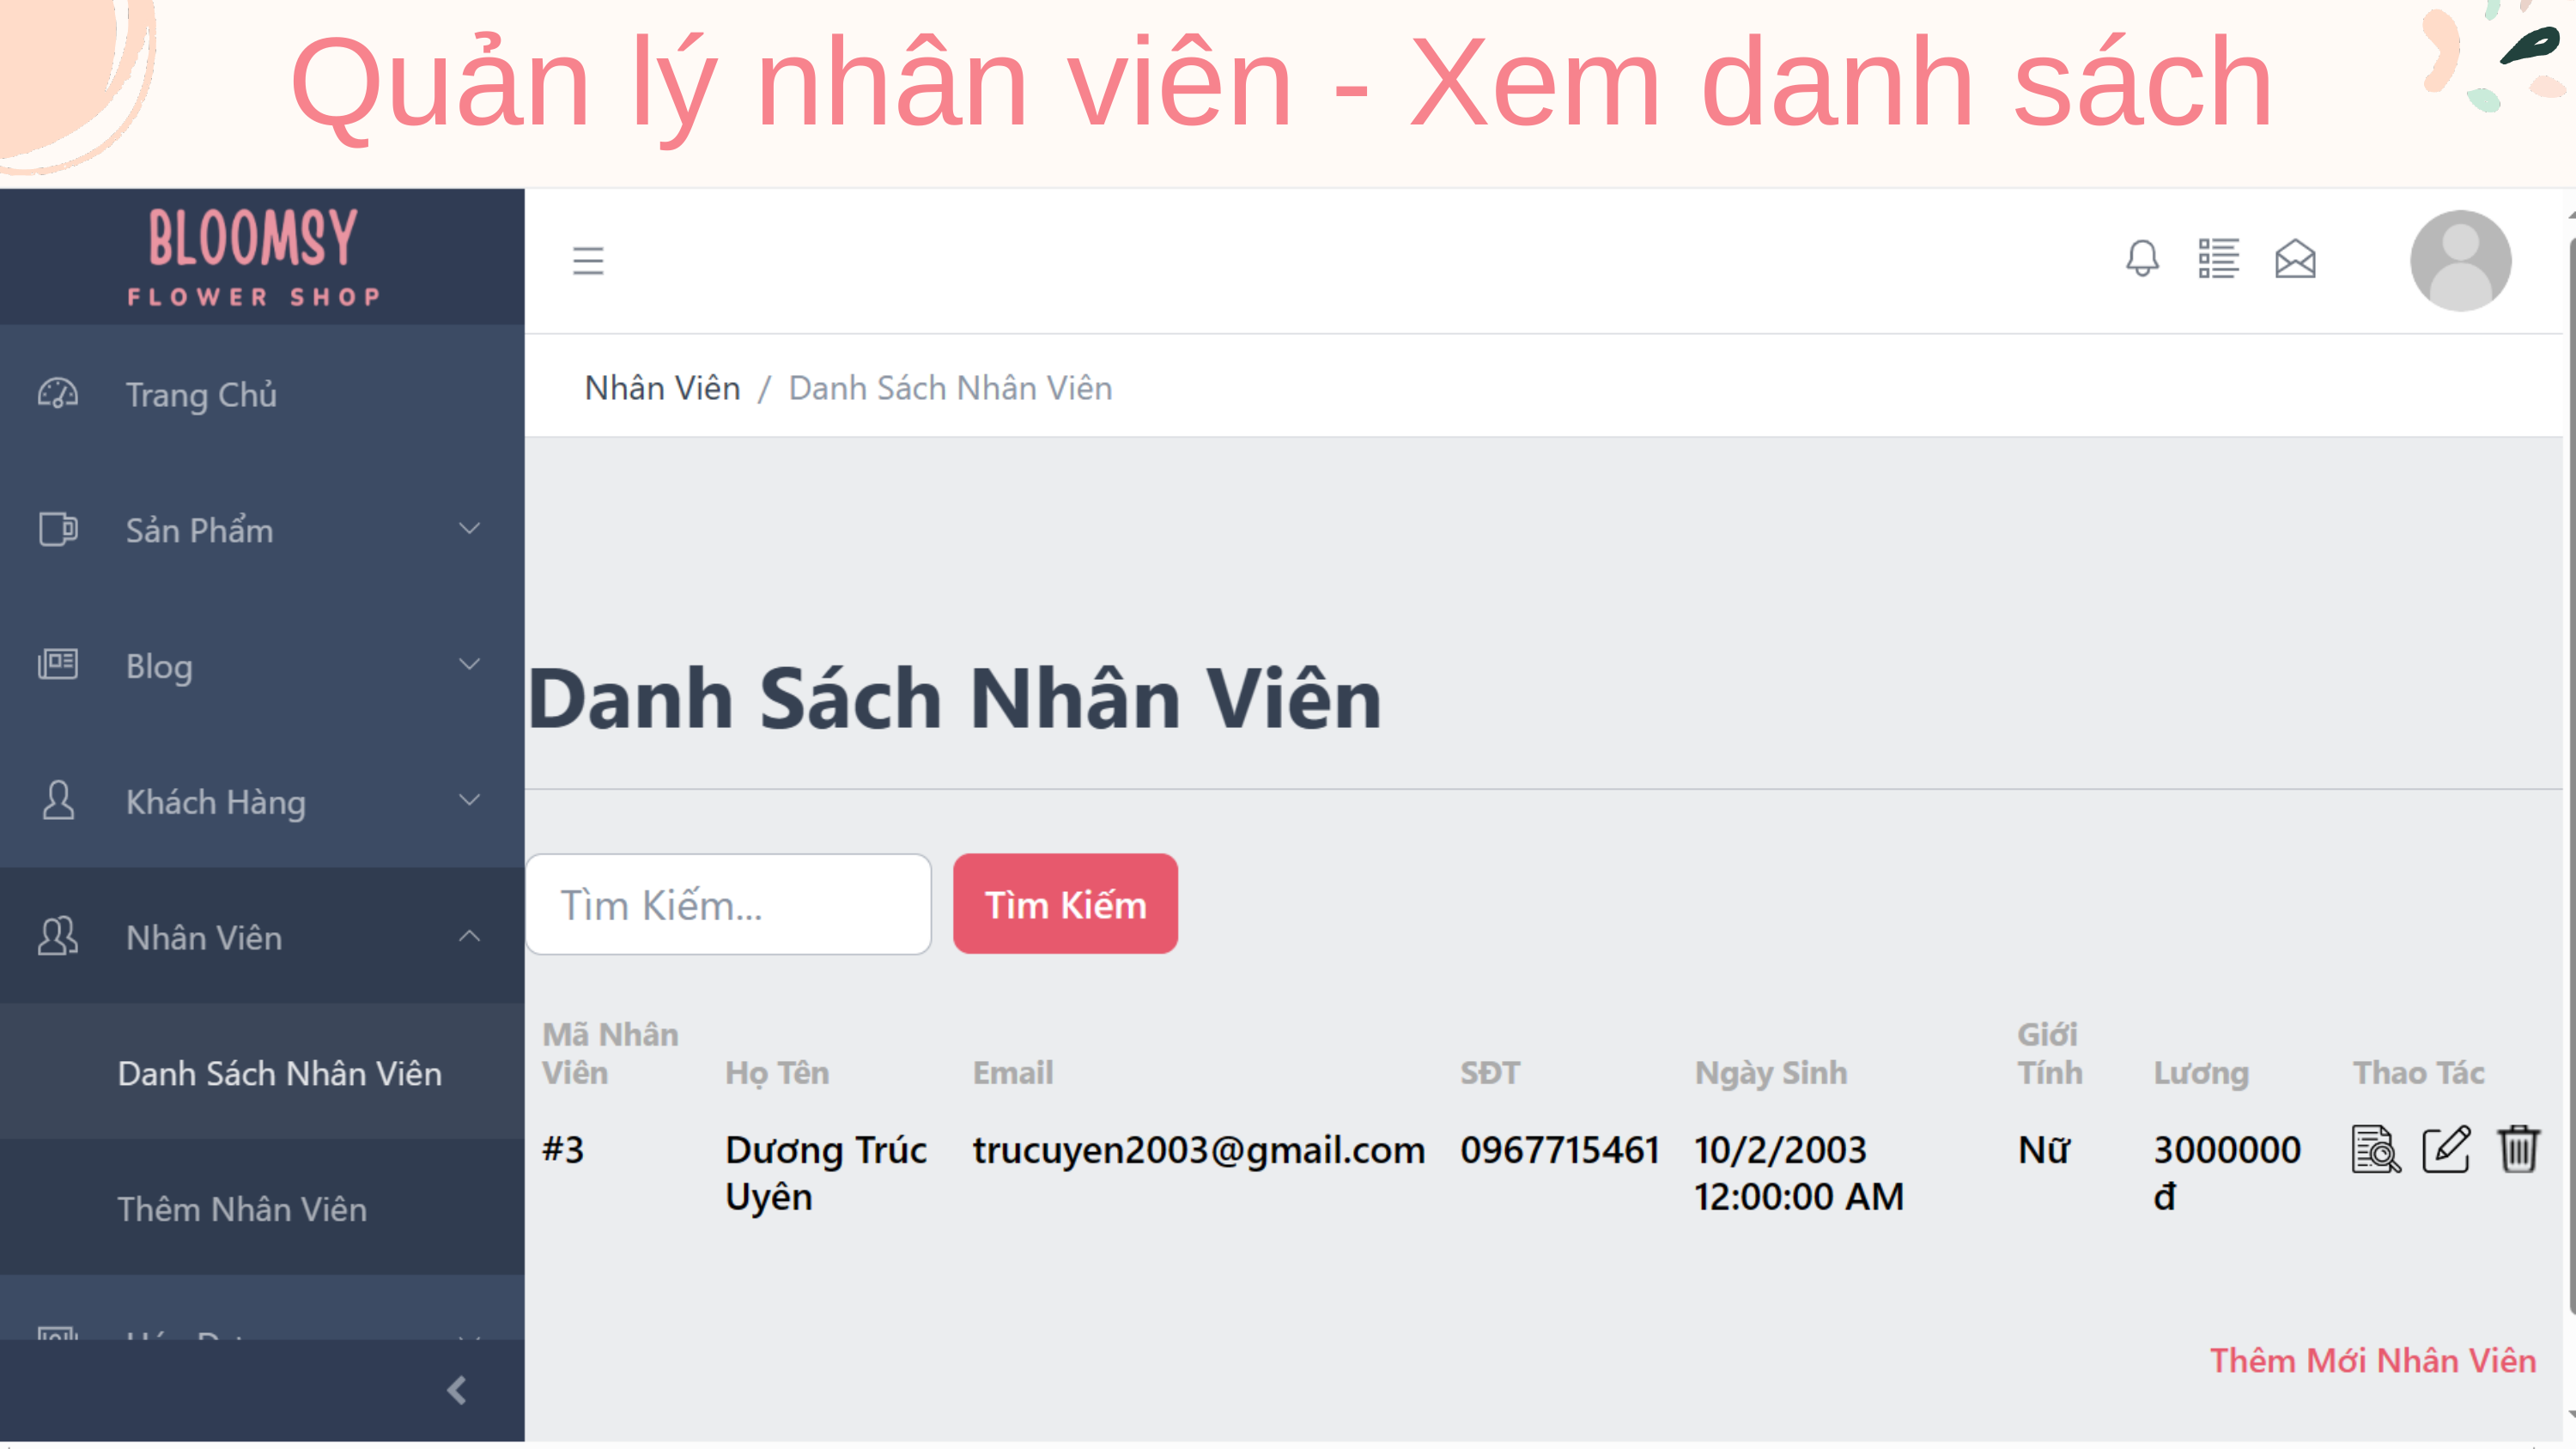

Quản lý nhân viên - Xem danh sách